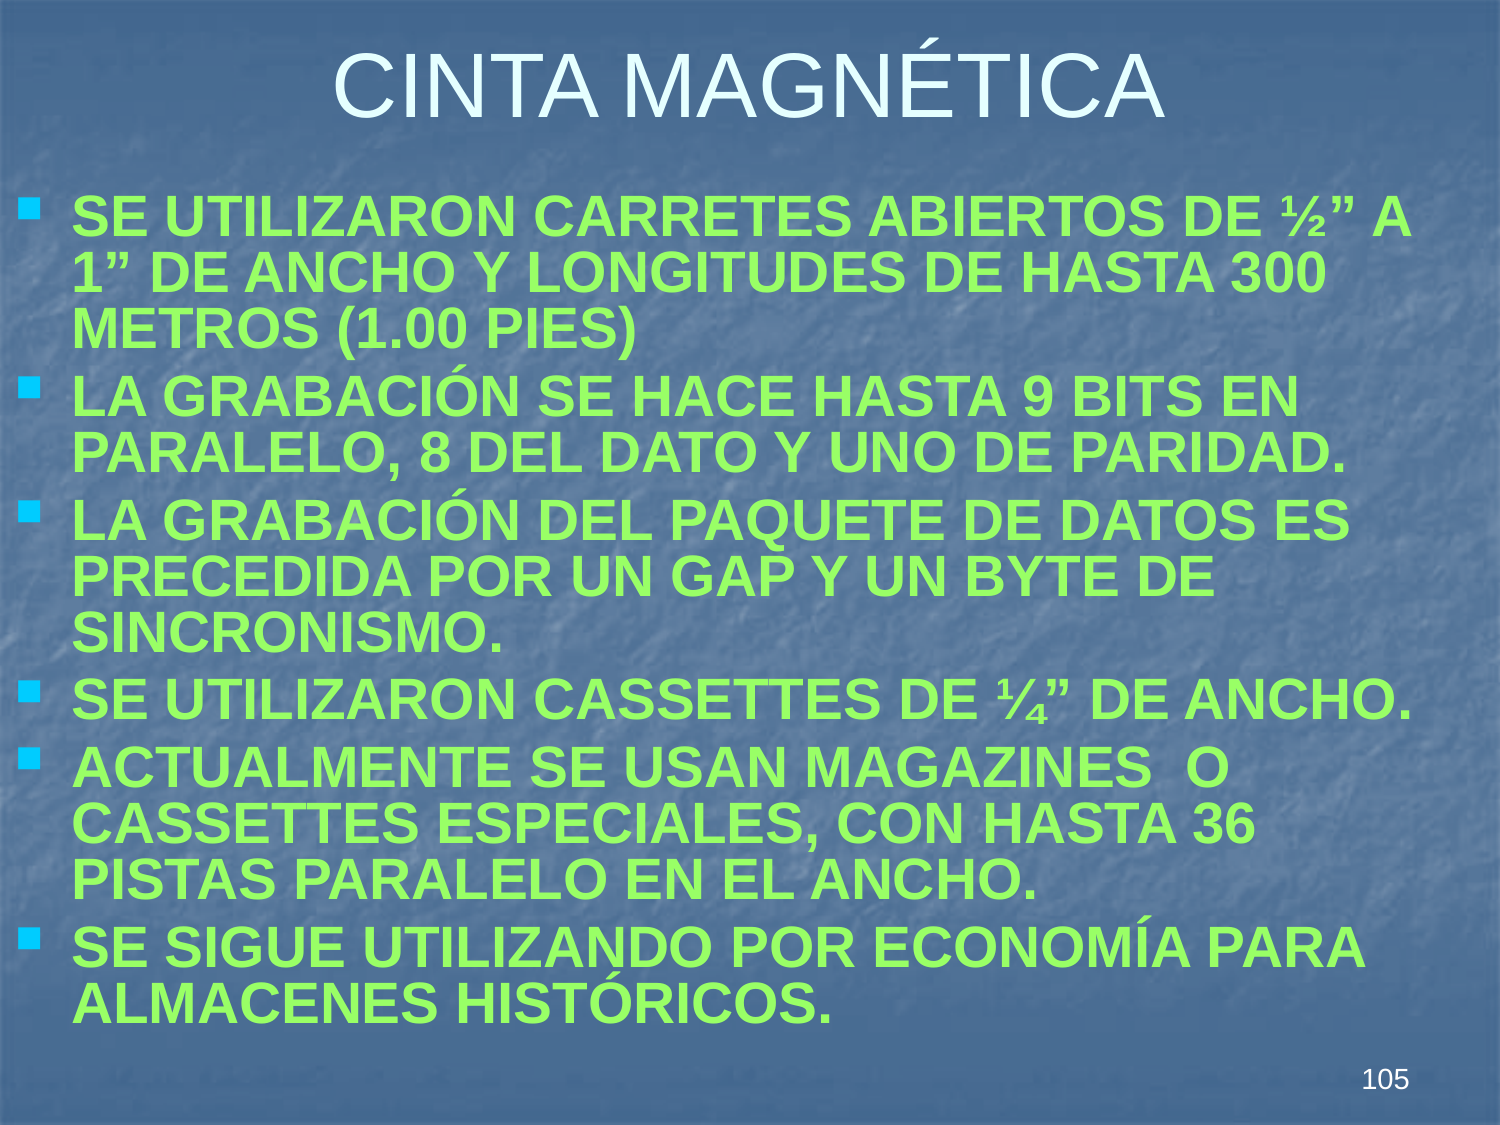

# CINTA MAGNÉTICA
SE UTILIZARON CARRETES ABIERTOS DE ½” A 1” DE ANCHO Y LONGITUDES DE HASTA 300 METROS (1.00 PIES)
LA GRABACIÓN SE HACE HASTA 9 BITS EN PARALELO, 8 DEL DATO Y UNO DE PARIDAD.
LA GRABACIÓN DEL PAQUETE DE DATOS ES PRECEDIDA POR UN GAP Y UN BYTE DE SINCRONISMO.
SE UTILIZARON CASSETTES DE ¼” DE ANCHO.
ACTUALMENTE SE USAN MAGAZINES  O CASSETTES ESPECIALES, CON HASTA 36 PISTAS PARALELO EN EL ANCHO.
SE SIGUE UTILIZANDO POR ECONOMÍA PARA ALMACENES HISTÓRICOS.
105